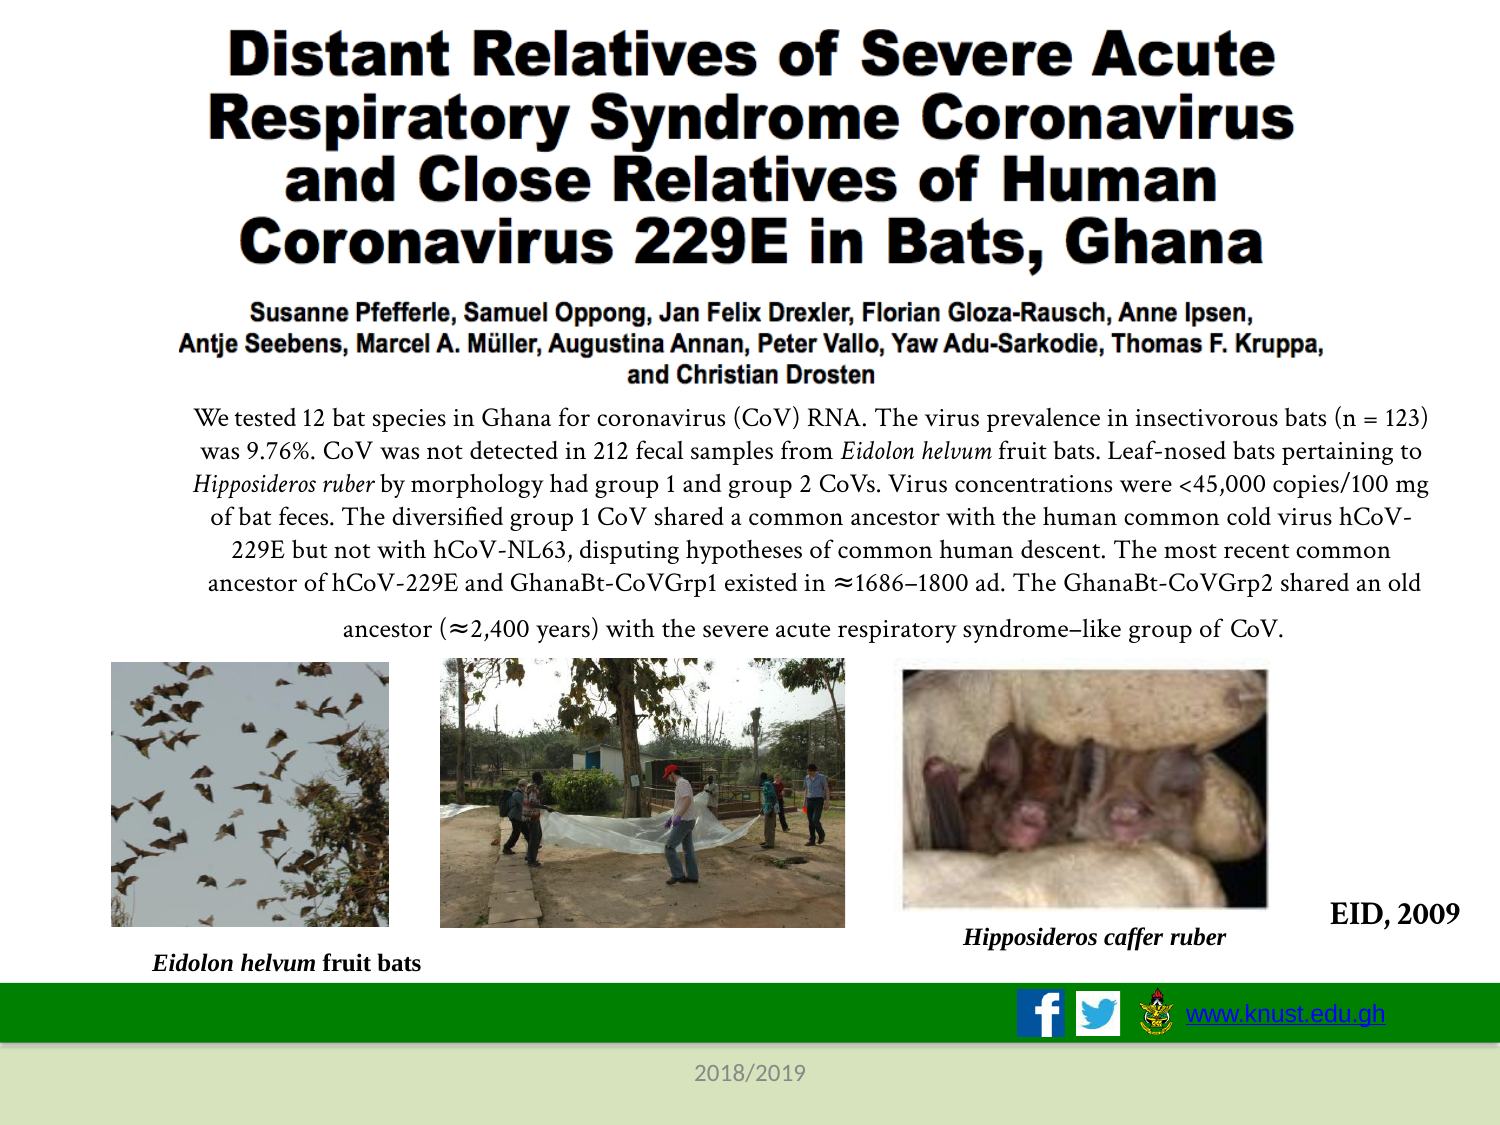

We tested 12 bat species in Ghana for coronavirus (CoV) RNA. The virus prevalence in insectivorous bats (n = 123)  was 9.76%. CoV was not detected in 212 fecal samples from Eidolon helvum fruit bats. Leaf-nosed bats pertaining to  Hipposideros ruber by morphology had group 1 and group 2 CoVs. Virus concentrations were <45,000 copies/100 mg  of bat feces. The diversified group 1 CoV shared a common ancestor with the human common cold virus hCoV-  229E but not with hCoV-NL63, disputing hypotheses of common human descent. The most recent common  ancestor of hCoV-229E and GhanaBt-CoVGrp1 existed in ≈1686–1800 ad. The GhanaBt-CoVGrp2 shared an old
ancestor (≈2,400 years) with the severe acute respiratory syndrome–like group of CoV.

EID, 2009
Hipposideros caffer ruber
Eidolon helvum fruit bats
www.knust.edu.gh
2018/2019